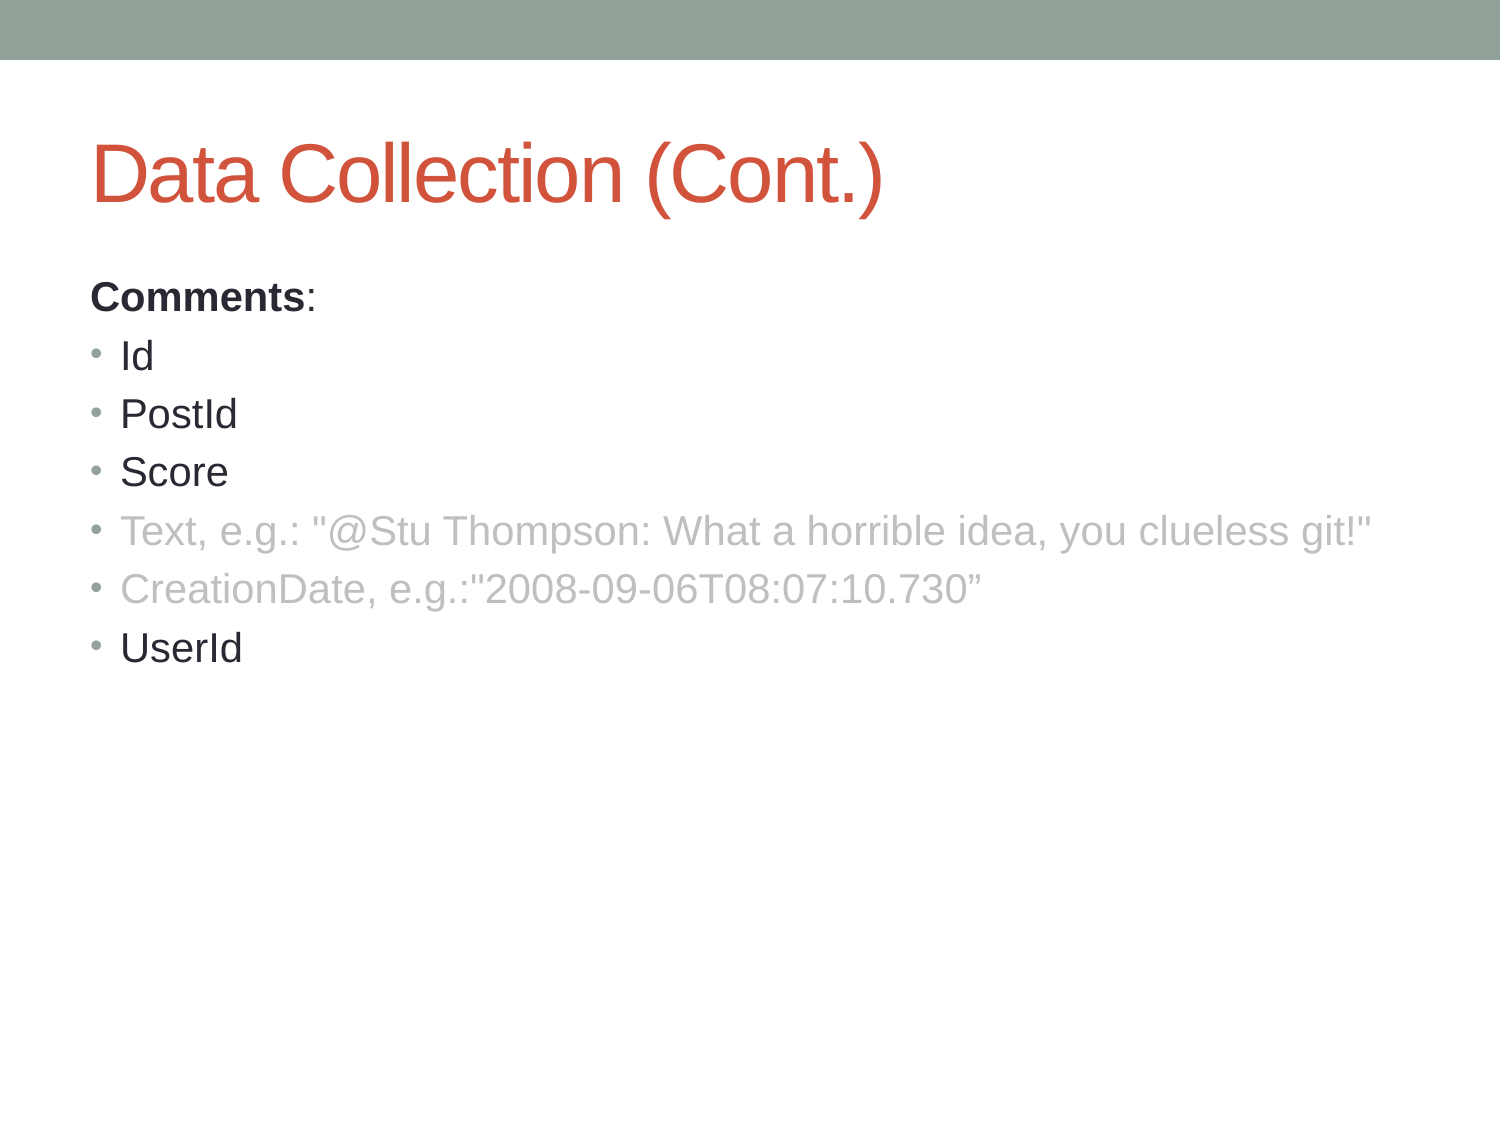

# Data Collection (Cont.)
Comments:
Id
PostId
Score
Text, e.g.: "@Stu Thompson: What a horrible idea, you clueless git!"
CreationDate, e.g.:"2008-09-06T08:07:10.730”
UserId